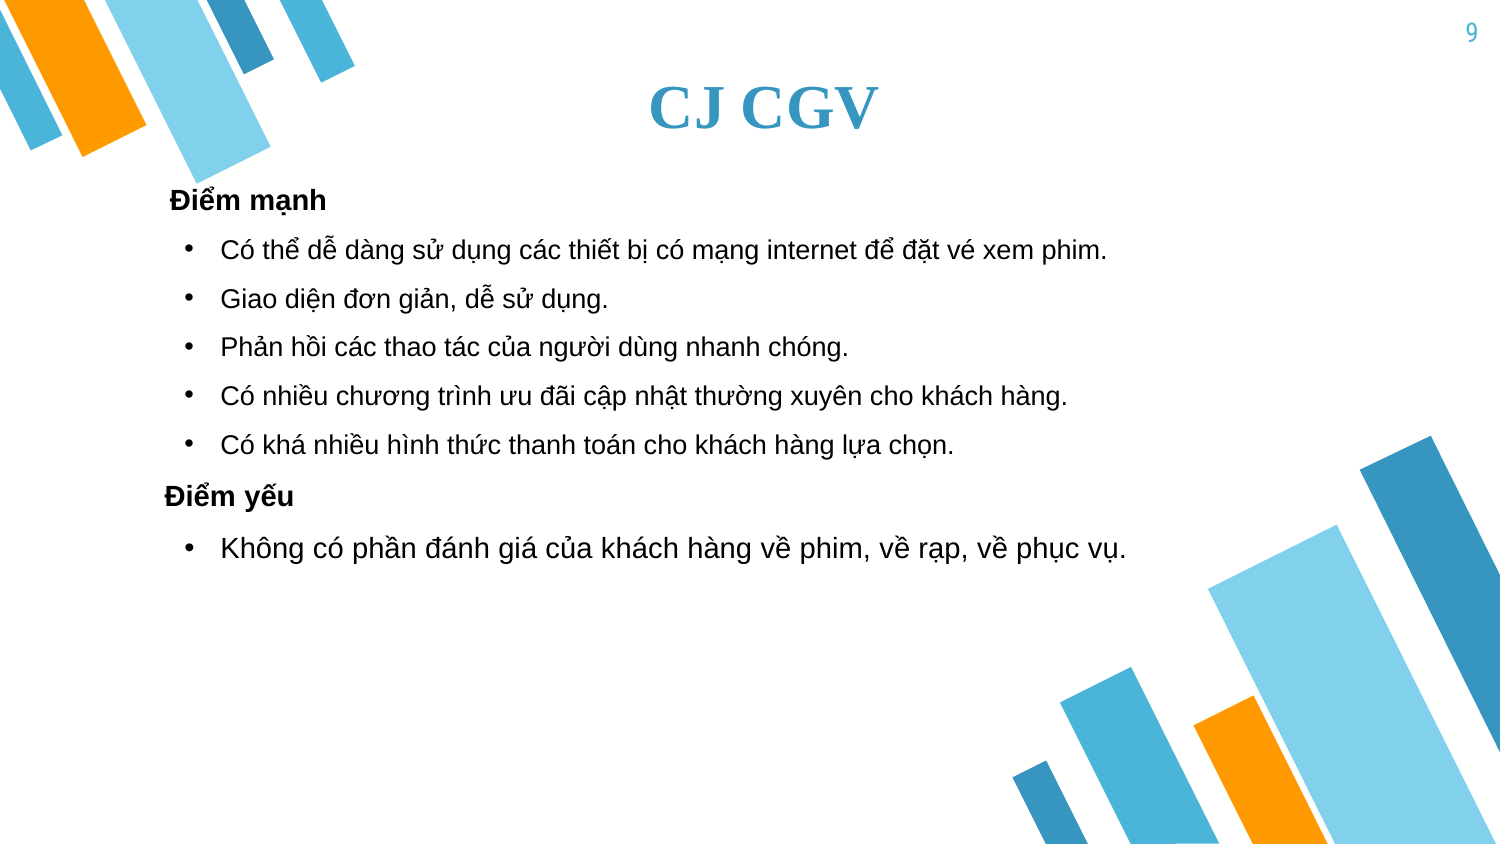

9
# CJ CGV
Điểm mạnh
Có thể dễ dàng sử dụng các thiết bị có mạng internet để đặt vé xem phim.
Giao diện đơn giản, dễ sử dụng.
Phản hồi các thao tác của người dùng nhanh chóng.
Có nhiều chương trình ưu đãi cập nhật thường xuyên cho khách hàng.
Có khá nhiều hình thức thanh toán cho khách hàng lựa chọn.
Điểm yếu
Không có phần đánh giá của khách hàng về phim, về rạp, về phục vụ.